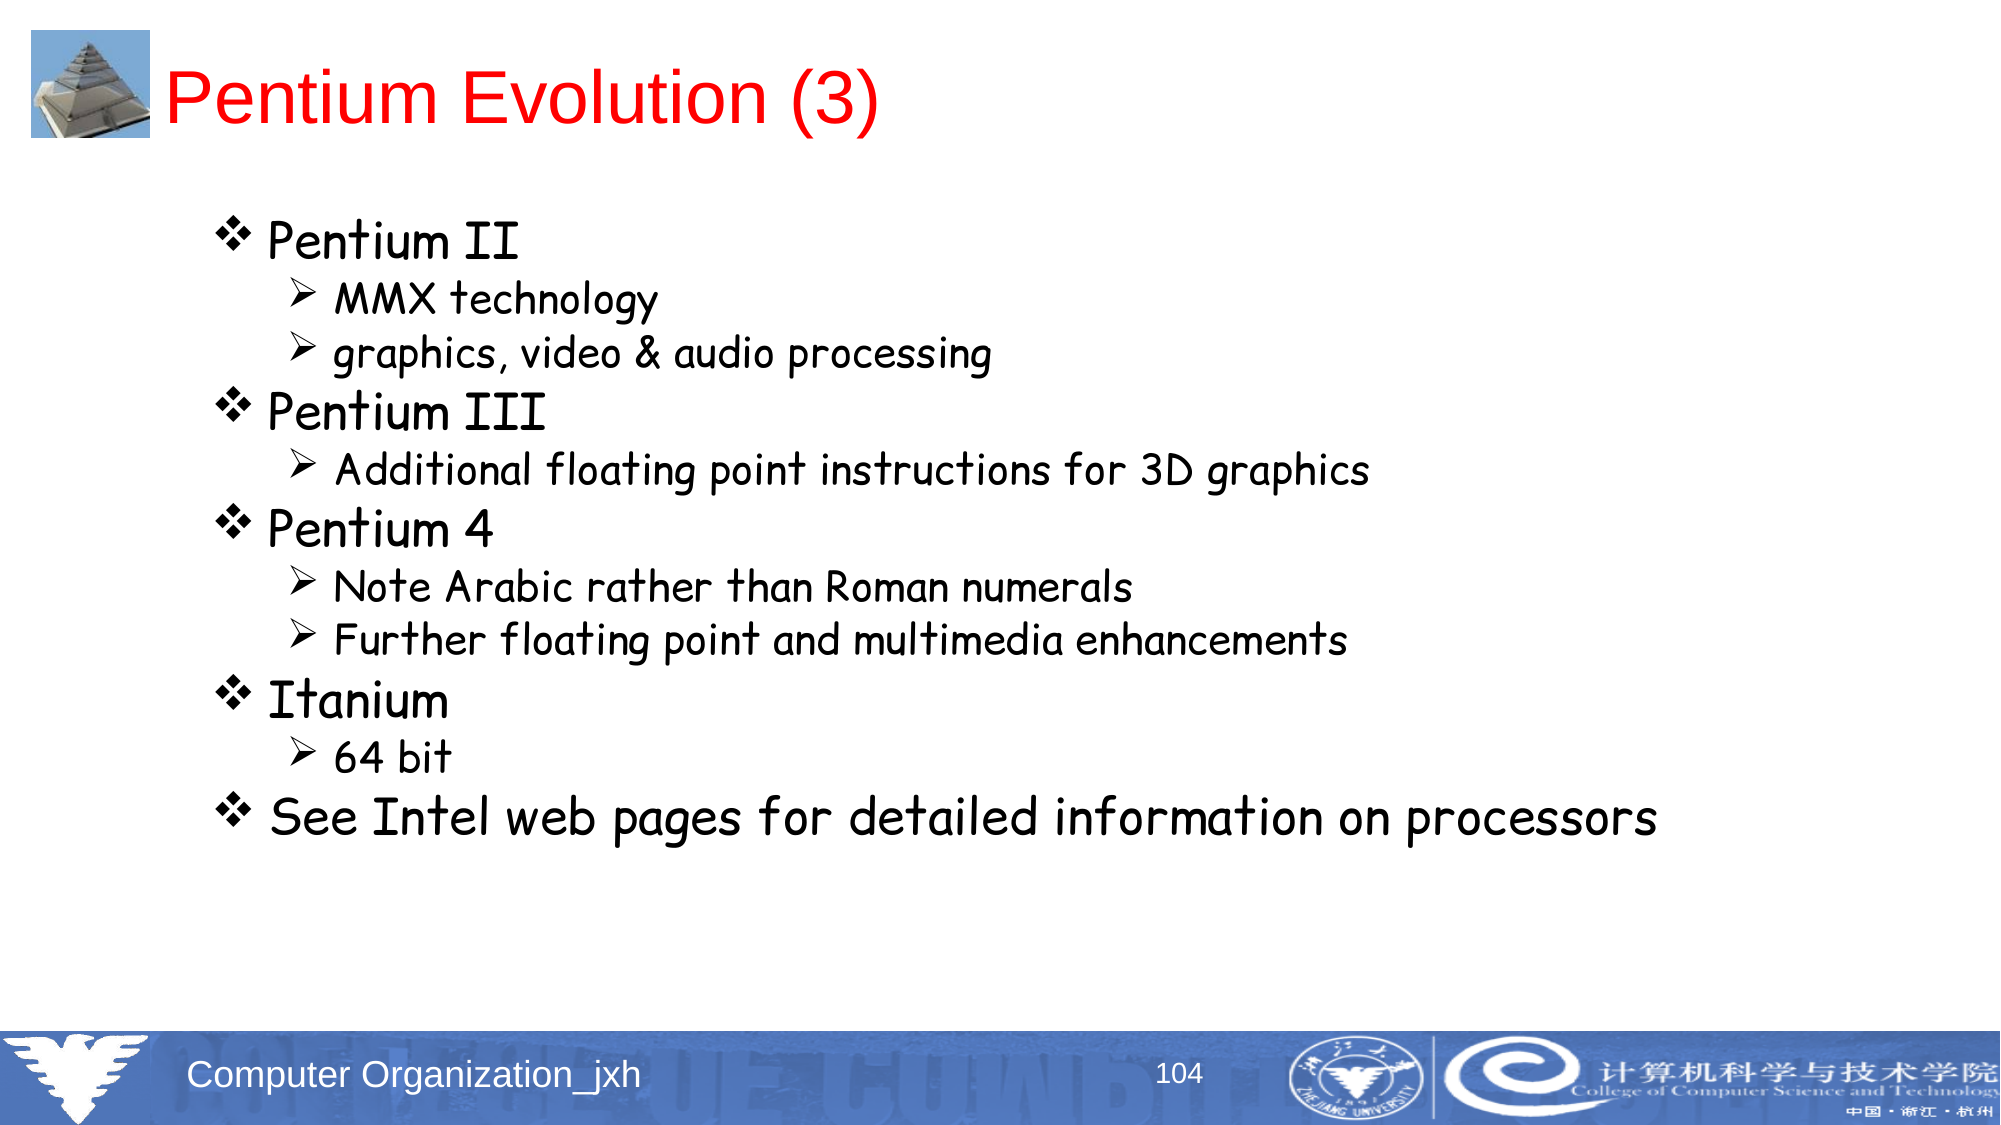

# Pentium Evolution (3)
Pentium II
MMX technology
graphics, video & audio processing
Pentium III
Additional floating point instructions for 3D graphics
Pentium 4
Note Arabic rather than Roman numerals
Further floating point and multimedia enhancements
Itanium
64 bit
See Intel web pages for detailed information on processors